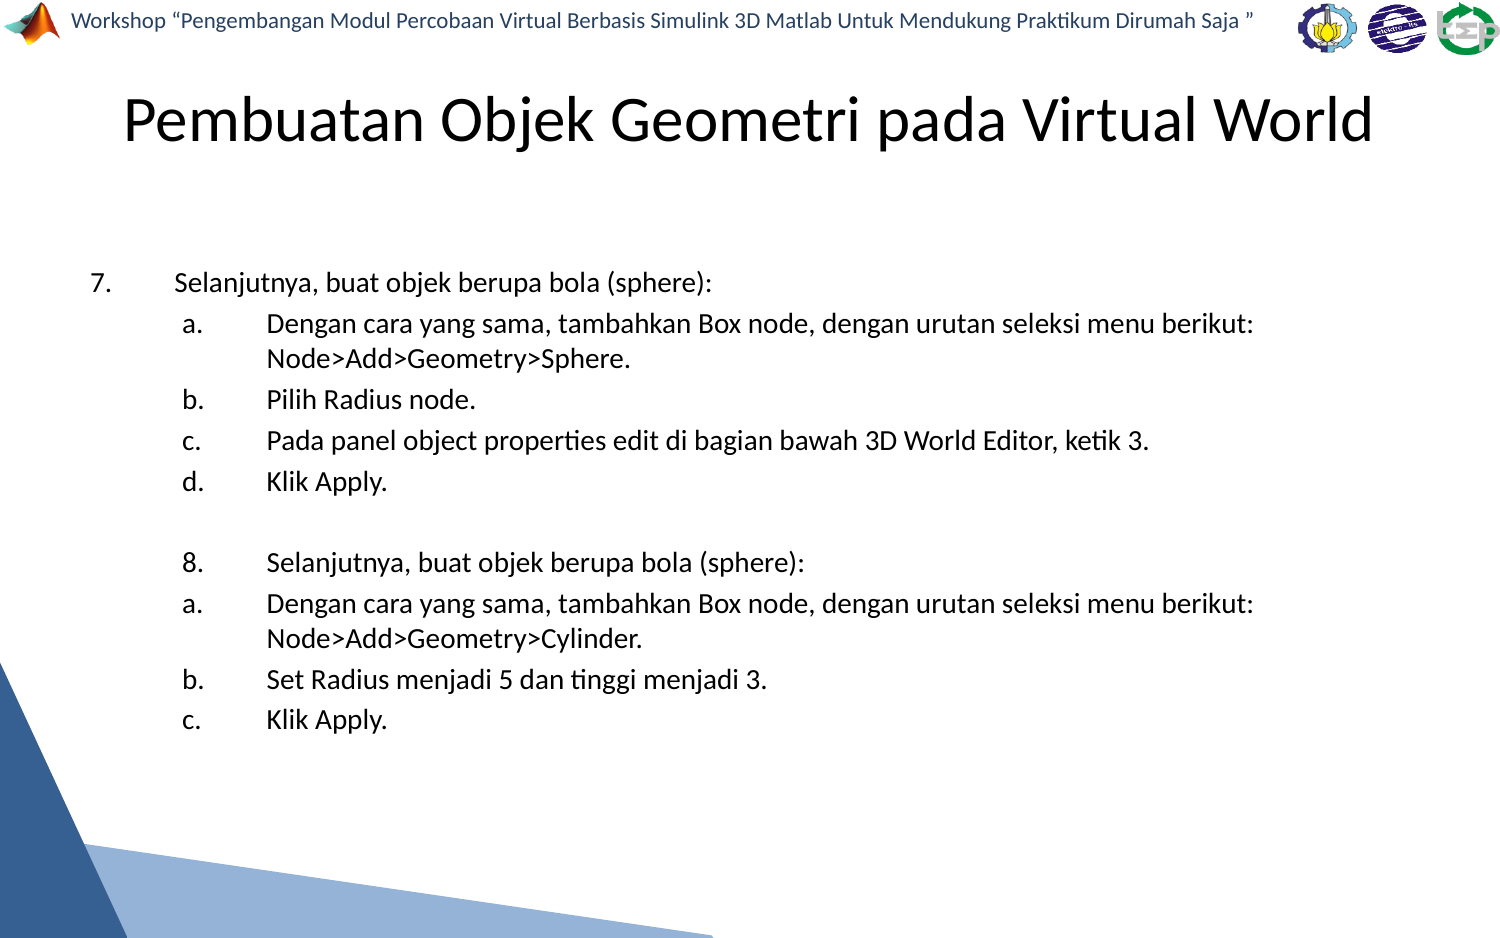

# Pembuatan Objek Geometri pada Virtual World
Selanjutnya, buat objek berupa bola (sphere):
Dengan cara yang sama, tambahkan Box node, dengan urutan seleksi menu berikut: Node>Add>Geometry>Sphere.
Pilih Radius node.
Pada panel object properties edit di bagian bawah 3D World Editor, ketik 3.
Klik Apply.

Selanjutnya, buat objek berupa bola (sphere):
Dengan cara yang sama, tambahkan Box node, dengan urutan seleksi menu berikut: Node>Add>Geometry>Cylinder.
Set Radius menjadi 5 dan tinggi menjadi 3.
Klik Apply.